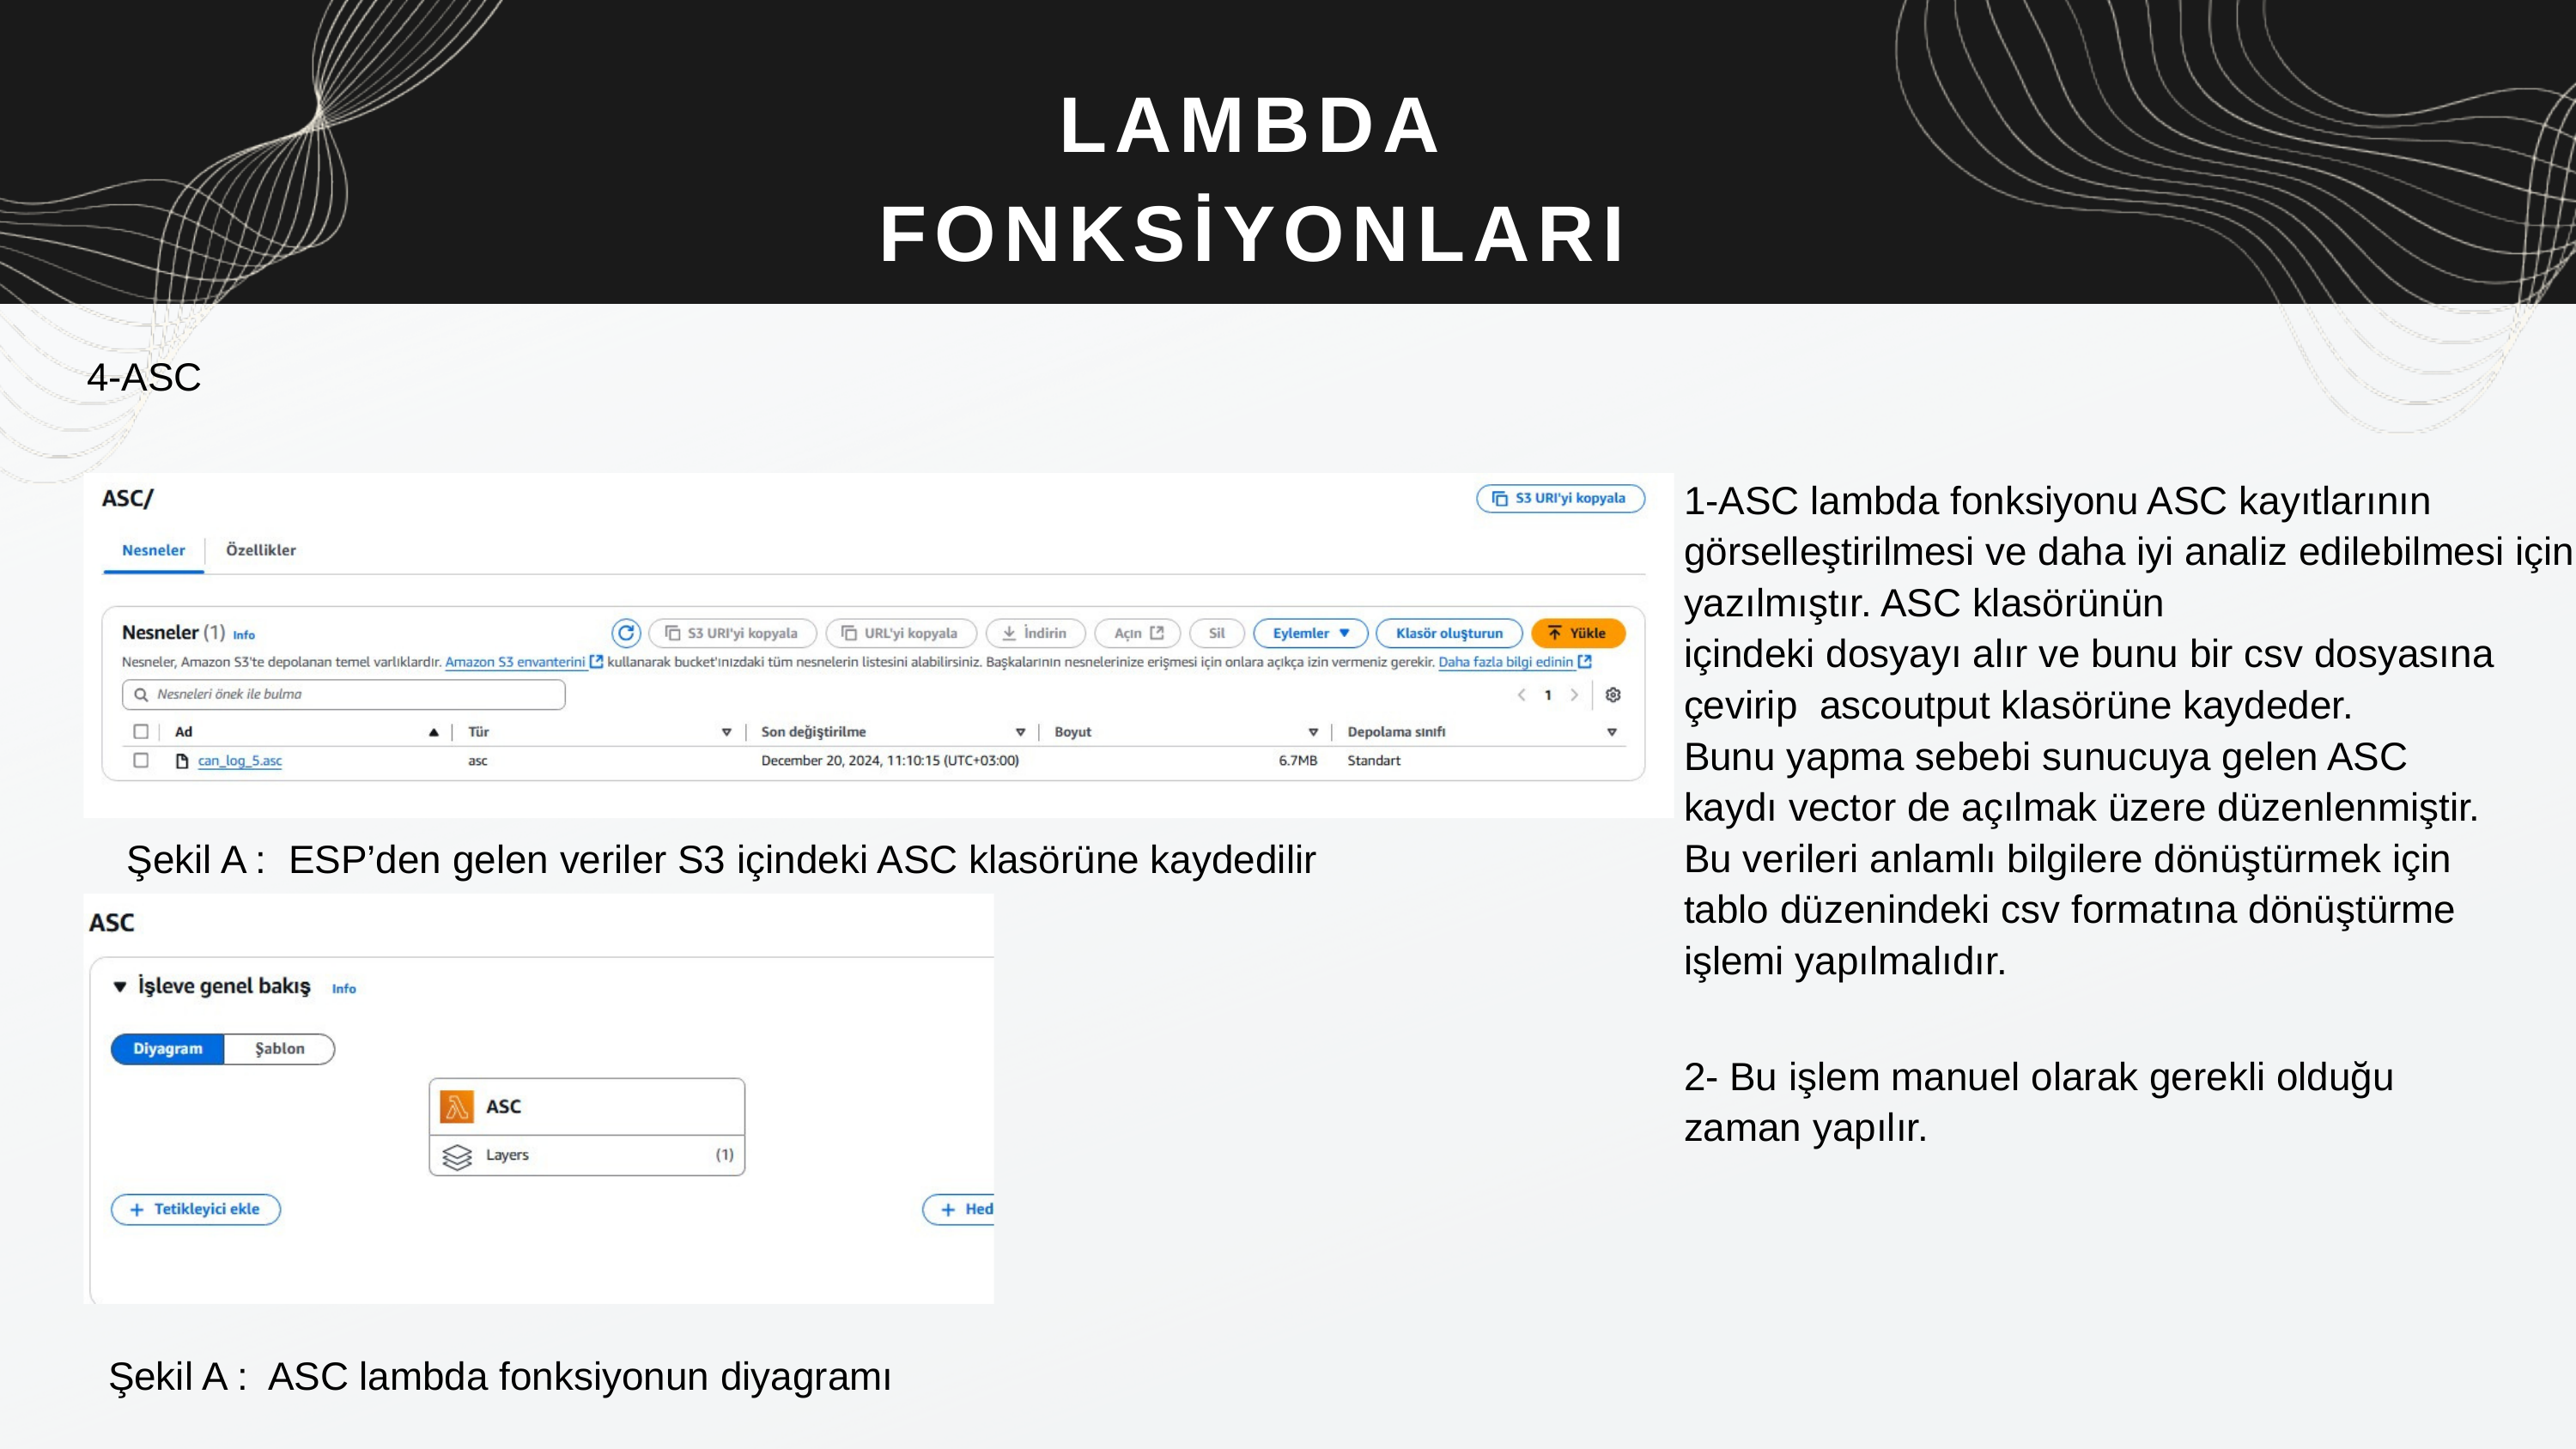

LAMBDA FONKSİYONLARI
4-ASC
1-ASC lambda fonksiyonu ASC kayıtlarının görselleştirilmesi ve daha iyi analiz edilebilmesi için yazılmıştır. ASC klasörünün
içindeki dosyayı alır ve bunu bir csv dosyasına
çevirip  ascoutput klasörüne kaydeder.
Bunu yapma sebebi sunucuya gelen ASC
kaydı vector de açılmak üzere düzenlenmiştir.
Bu verileri anlamlı bilgilere dönüştürmek için
tablo düzenindeki csv formatına dönüştürme
işlemi yapılmalıdır.

Şekil A :  ESP’den gelen veriler S3 içindeki ASC klasörüne kaydedilir

2- Bu işlem manuel olarak gerekli olduğu
zaman yapılır.
Şekil A :  ASC lambda fonksiyonun diyagramı